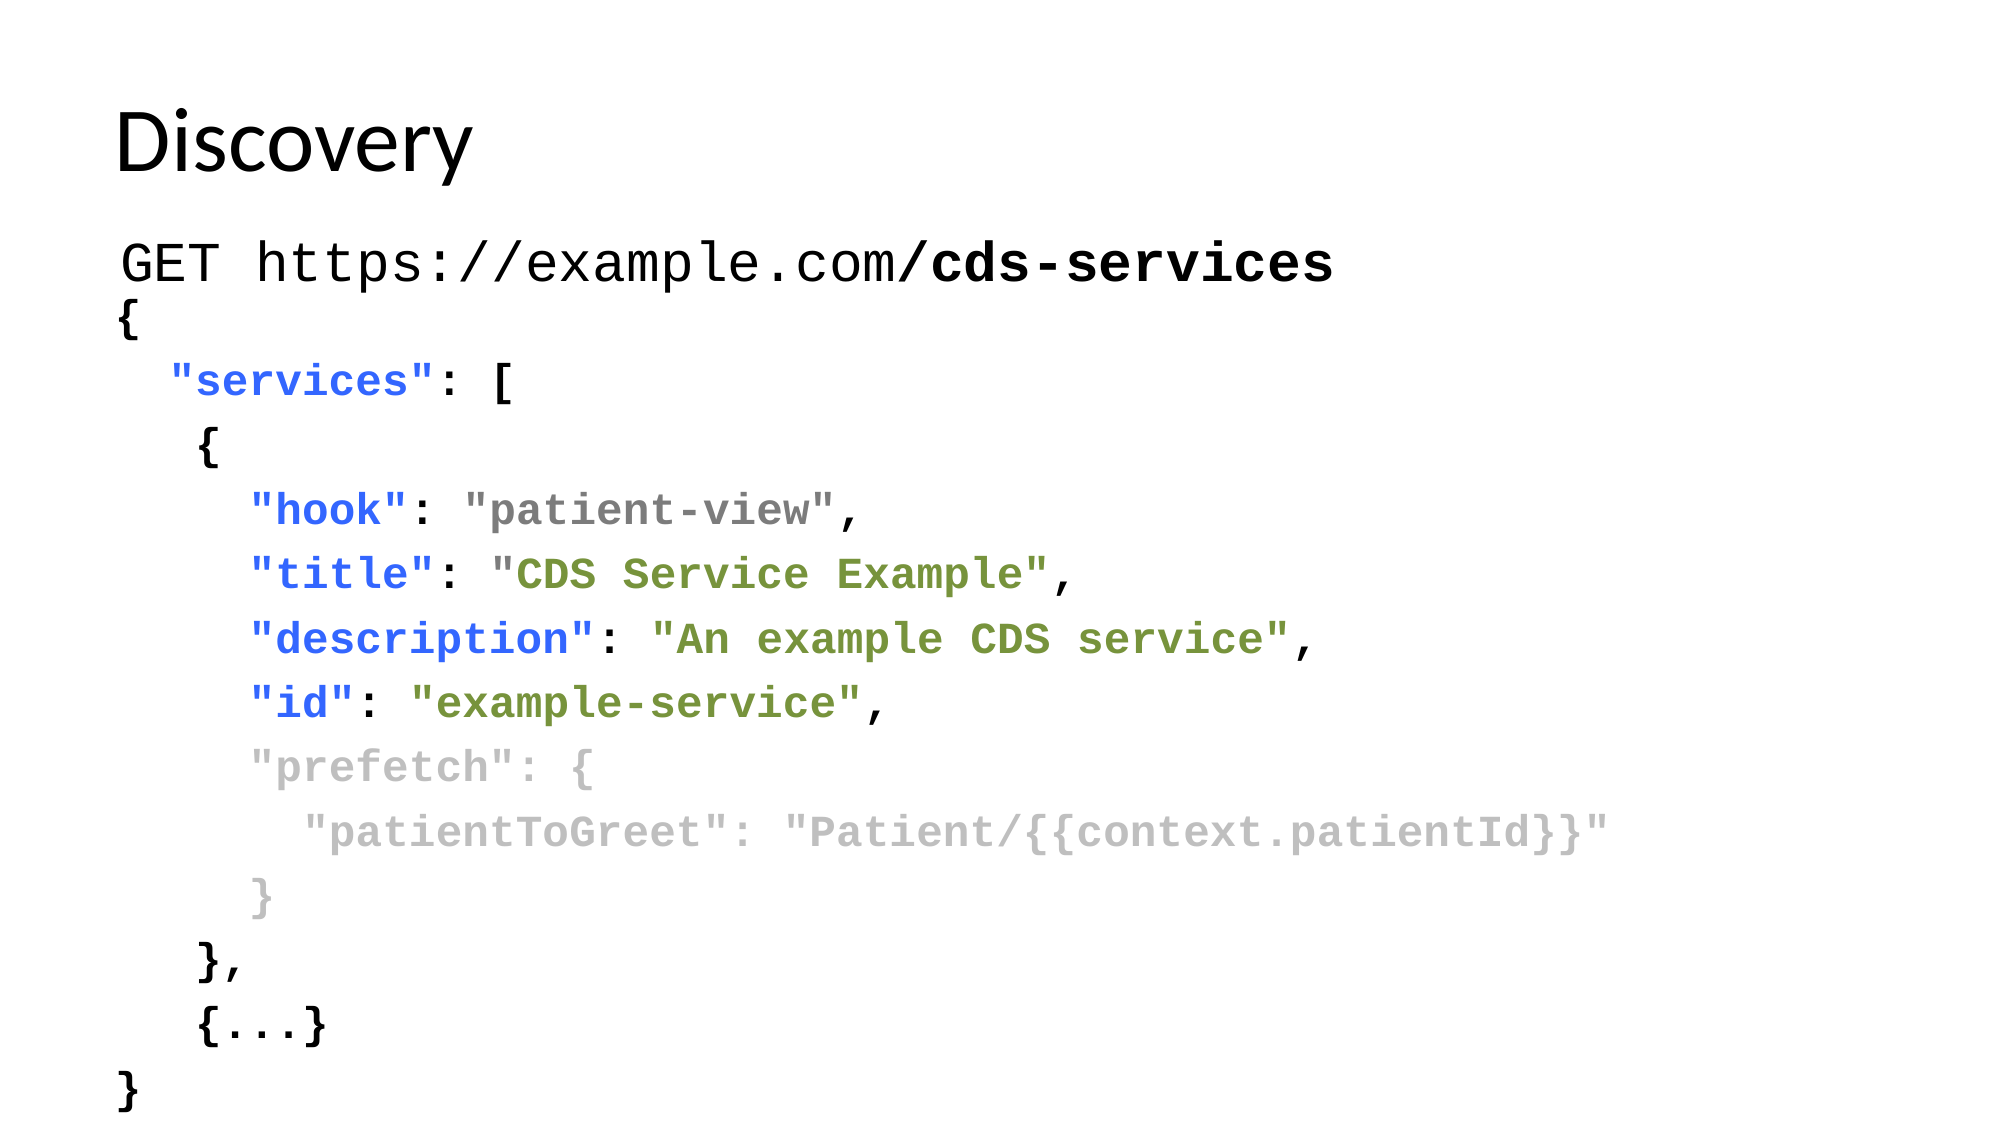

# Discovery
GET https://example.com/cds-services
{
  "services": [
   {
     "hook": "patient-view",
     "title": "CDS Service Example",
     "description": "An example CDS service",
     "id": "example-service",
     "prefetch": {
       "patientToGreet": "Patient/{{context.patientId}}"
     }
   },
   {...}
}